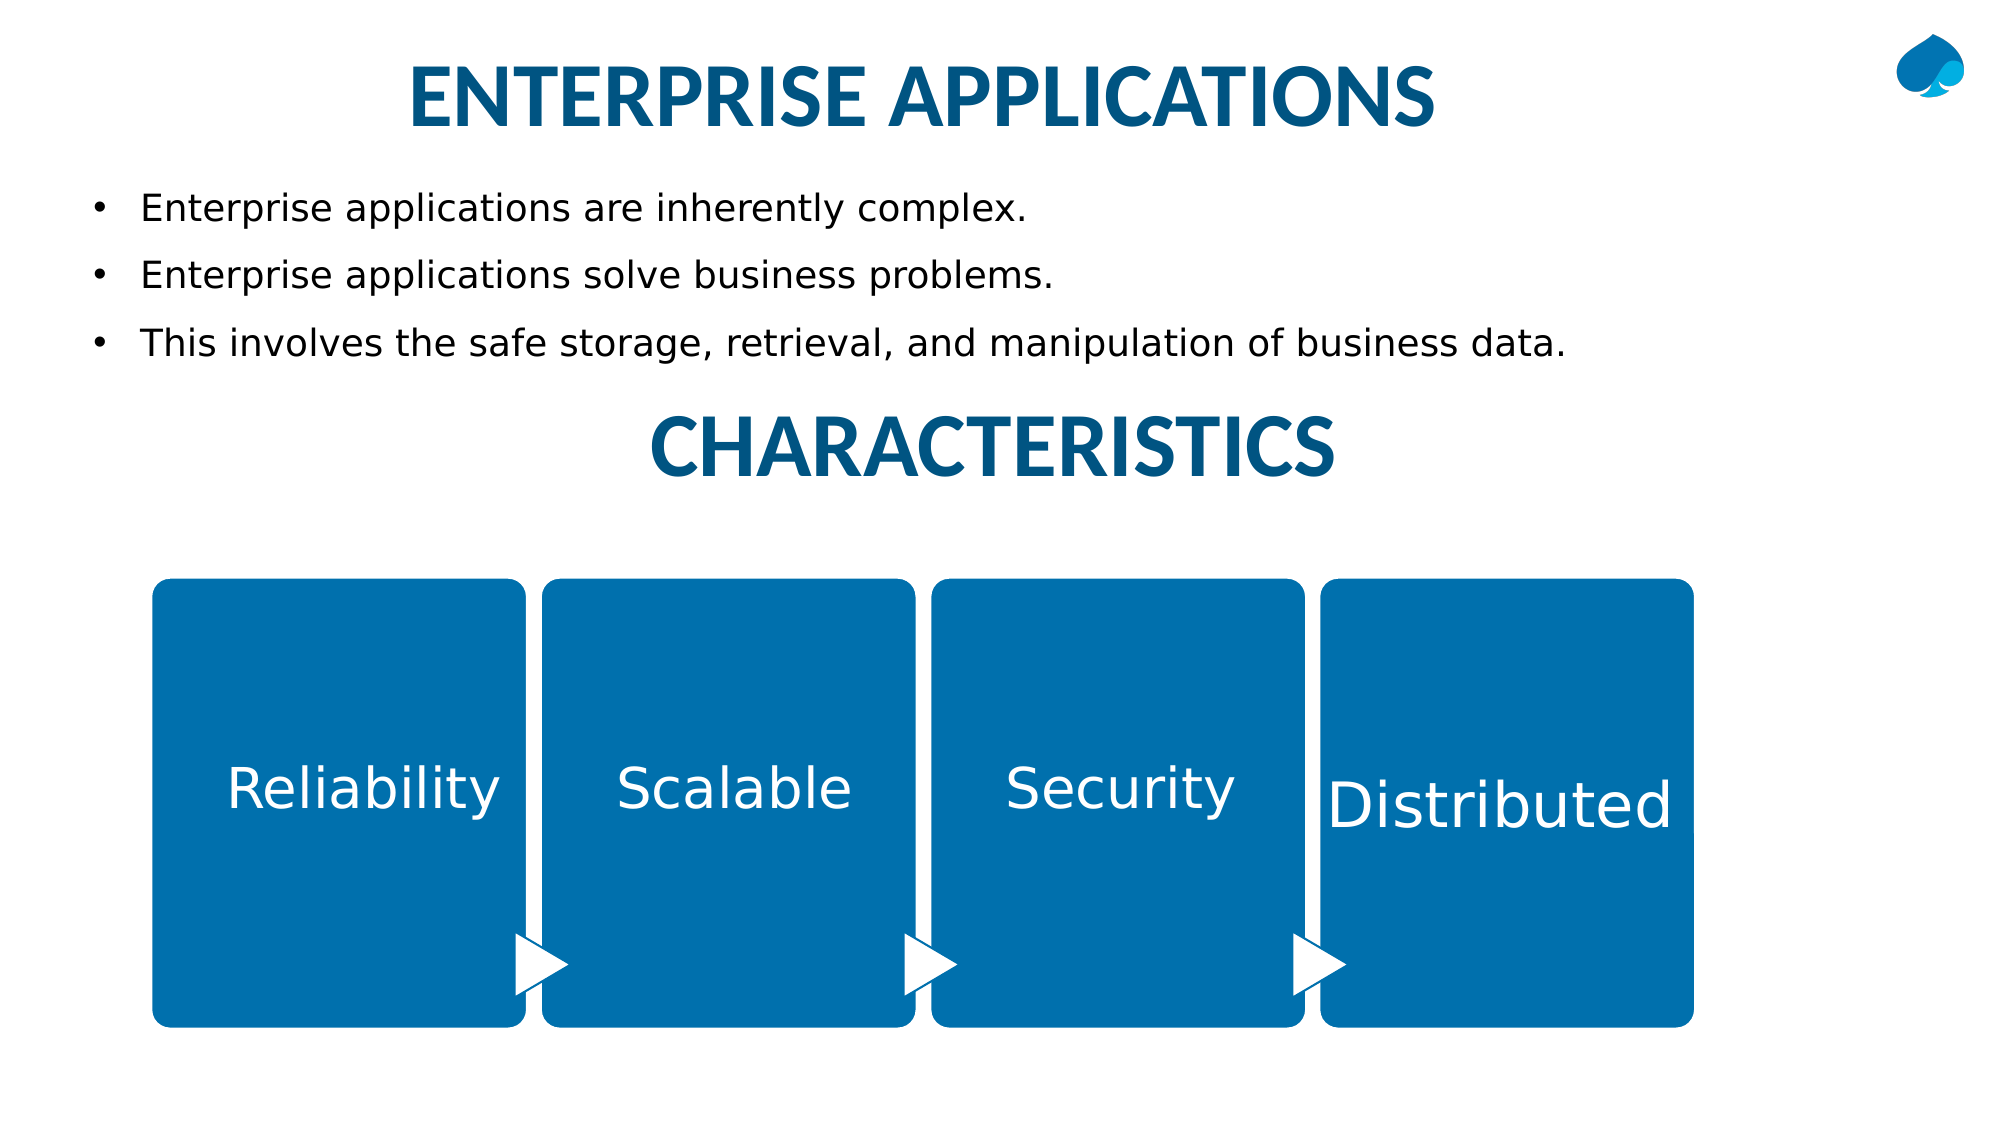

ENTERPRISE APPLICATIONS
Enterprise applications are inherently complex.
Enterprise applications solve business problems.
This involves the safe storage, retrieval, and manipulation of business data.
# CHARACTERISTICS

Reliability

Scalable

Security

Distributed